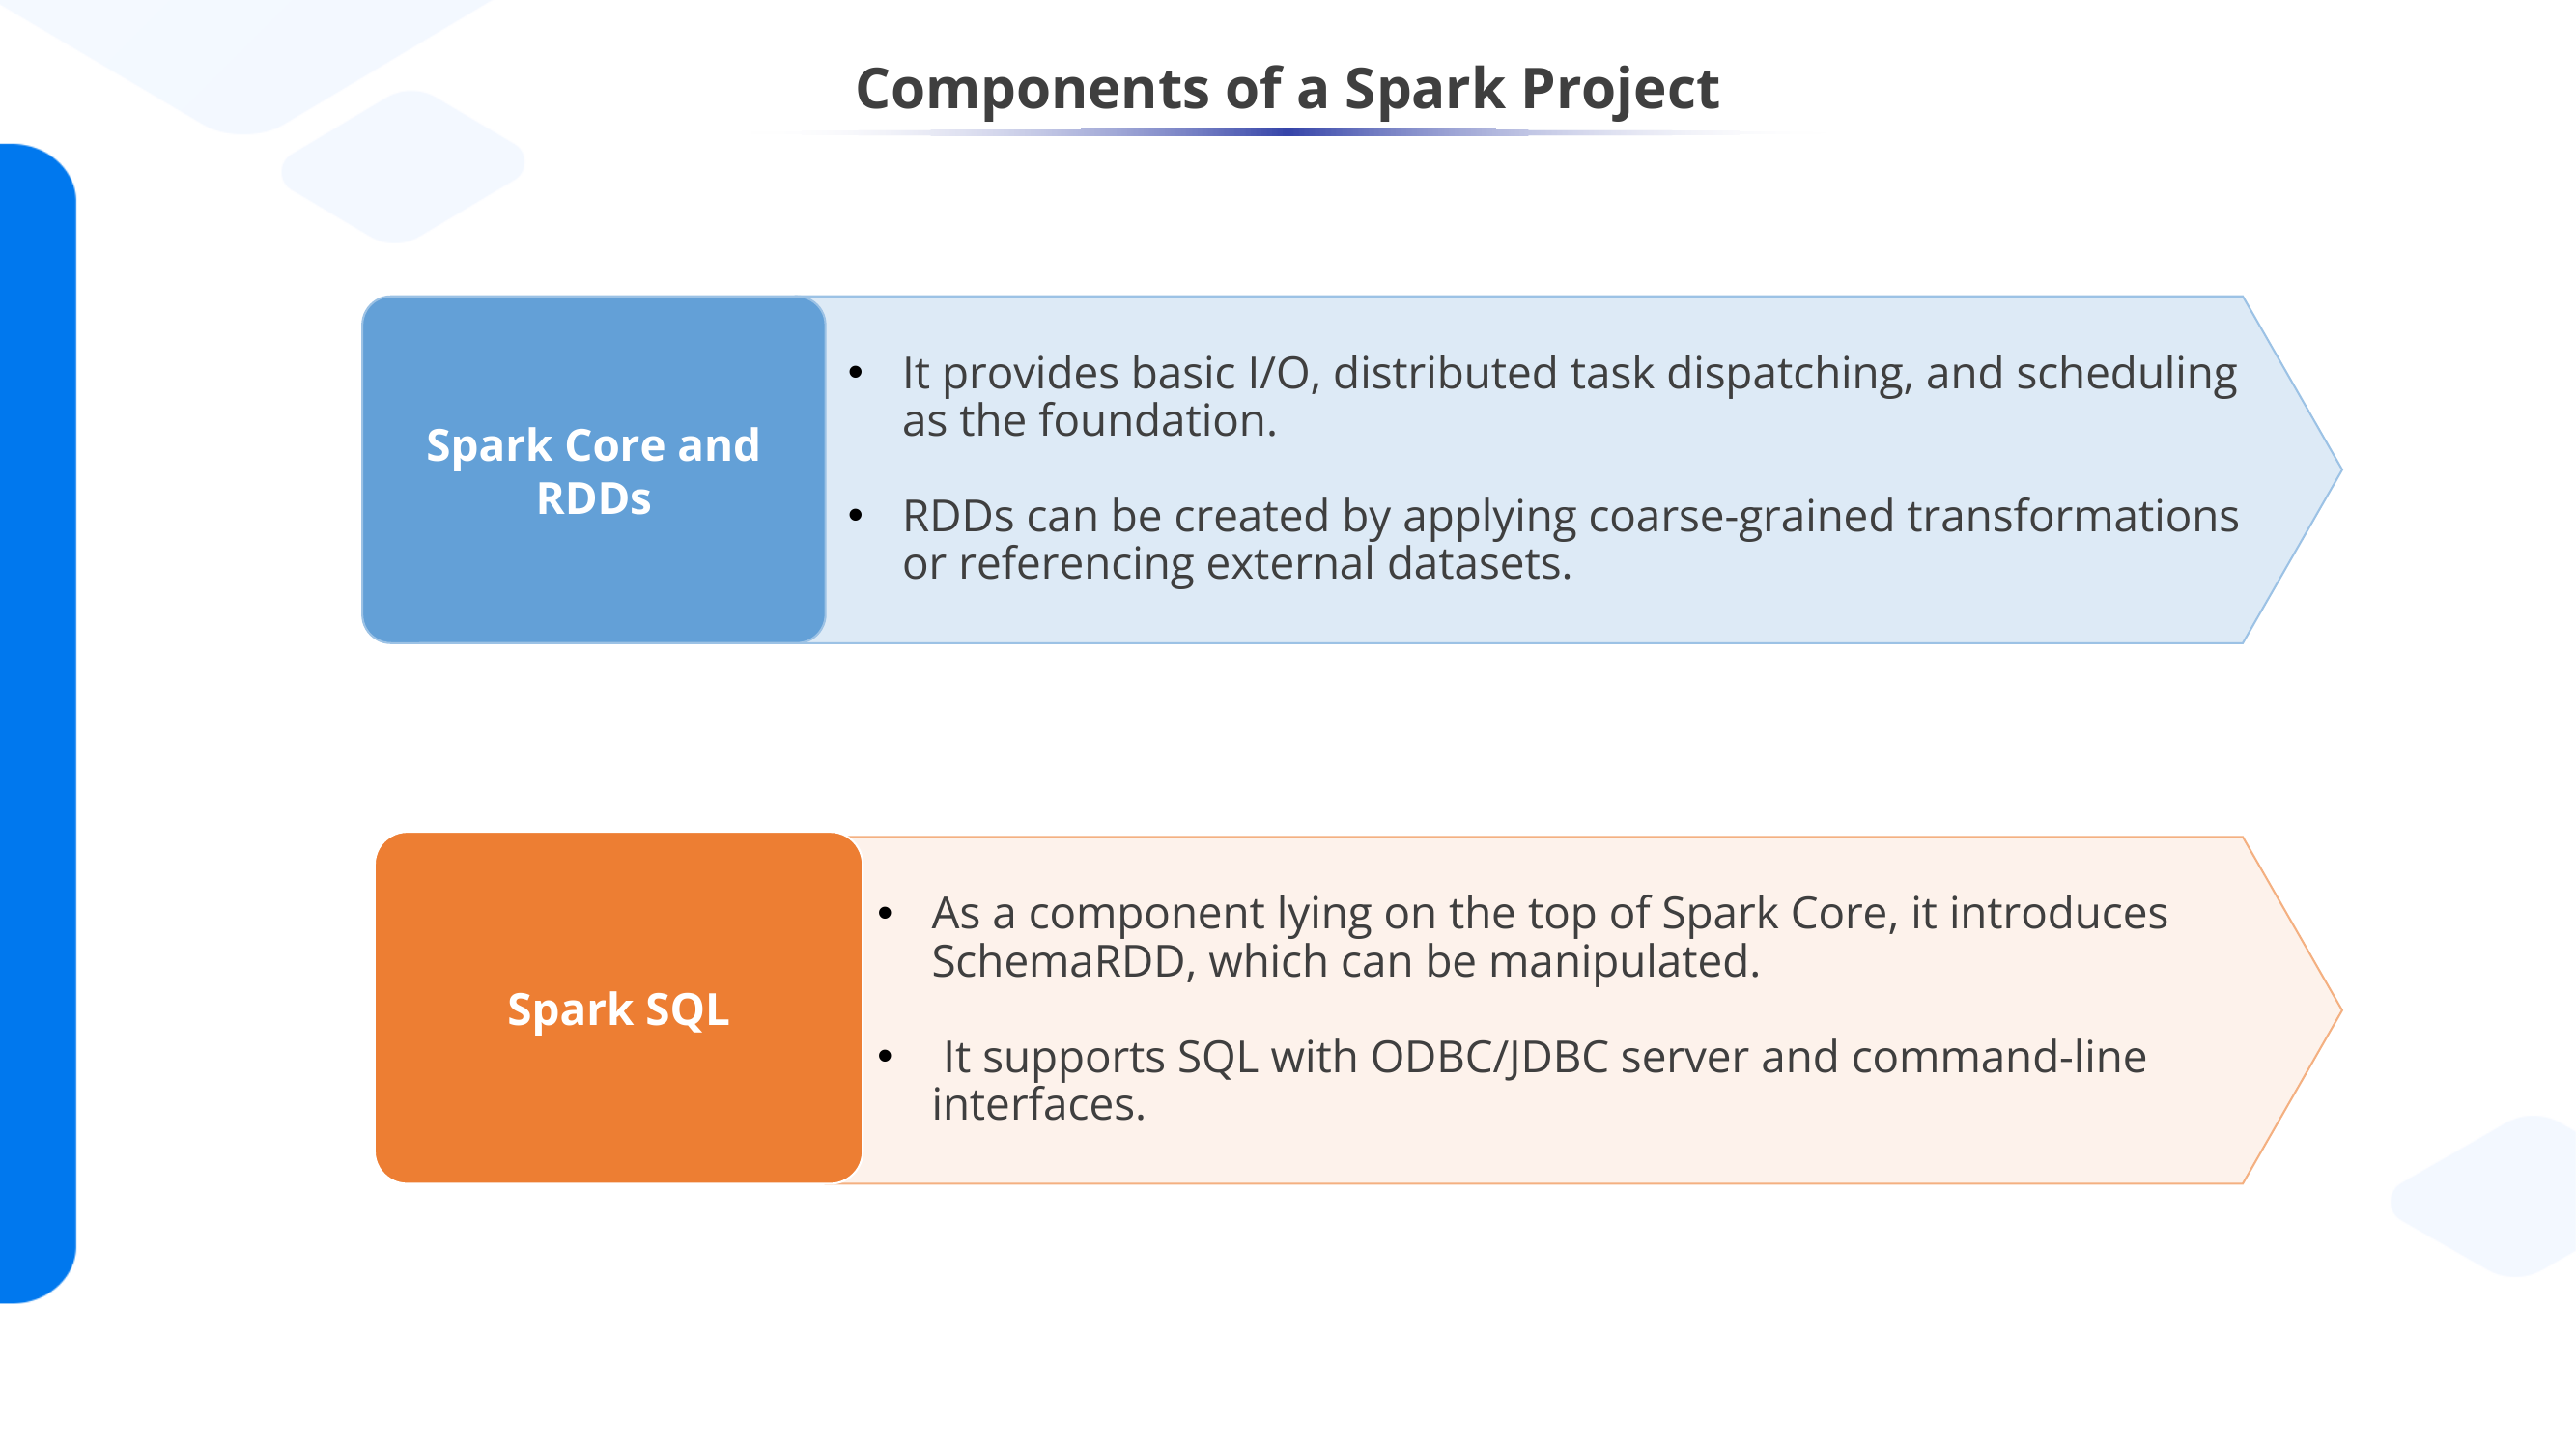

# Components of a Spark Project

Spark Core and RDDs

It provides basic I/O, distributed task dispatching, and scheduling as the foundation.

RDDs can be created by applying coarse-grained transformations or referencing external datasets.
Spark SQL

As a component lying on the top of Spark Core, it introduces SchemaRDD, which can be manipulated.

 It supports SQL with ODBC/JDBC server and command-line interfaces.